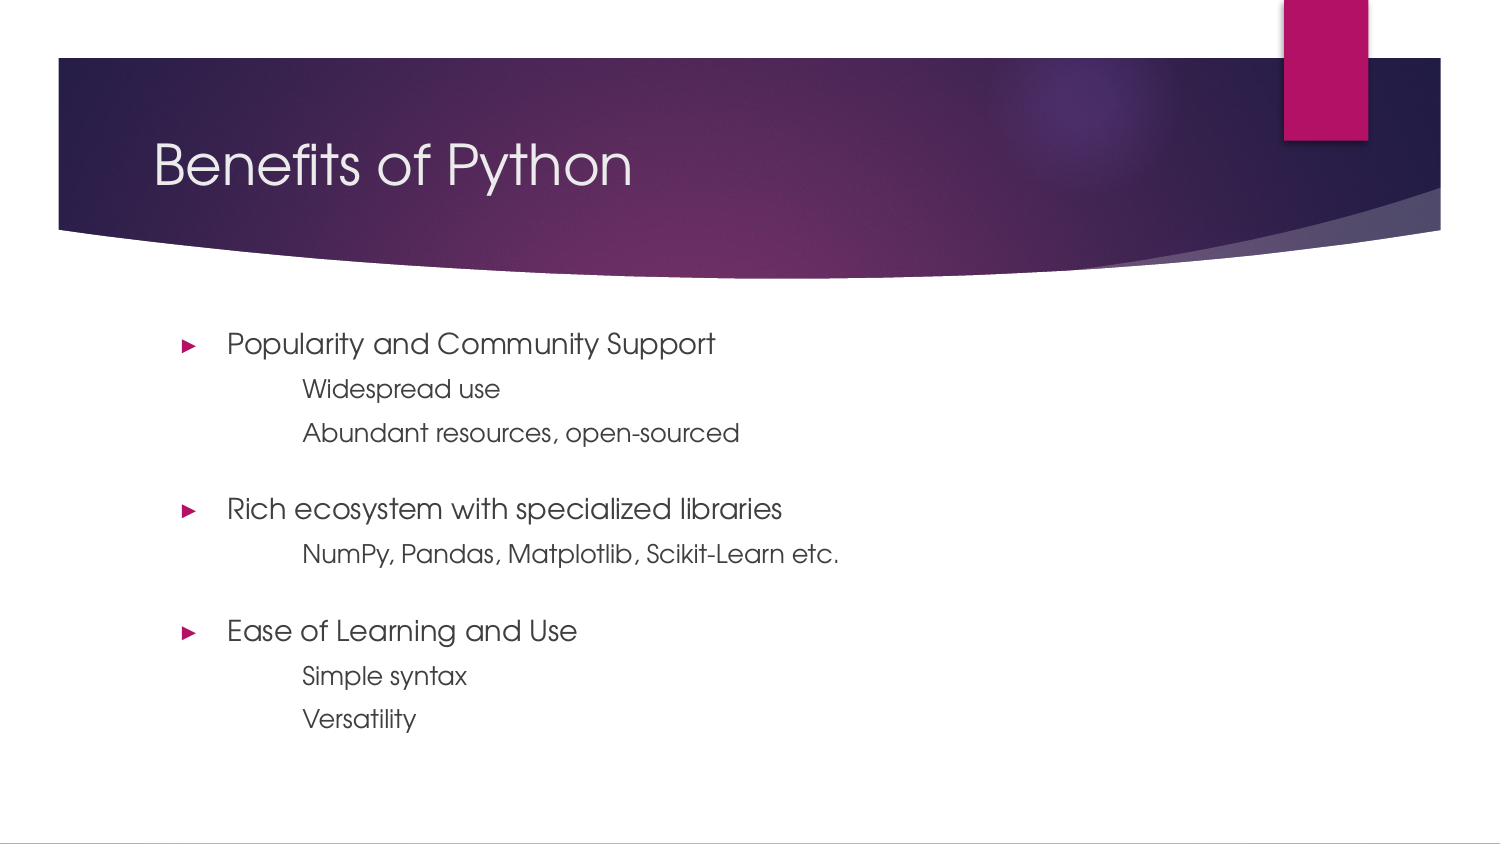

# Benefits of Python
Popularity and Community Support
Widespread use
Abundant resources, open-sourced
Rich ecosystem with specialized libraries
NumPy, Pandas, Matplotlib, Scikit-Learn etc.
Ease of Learning and Use
Simple syntax
Versatility